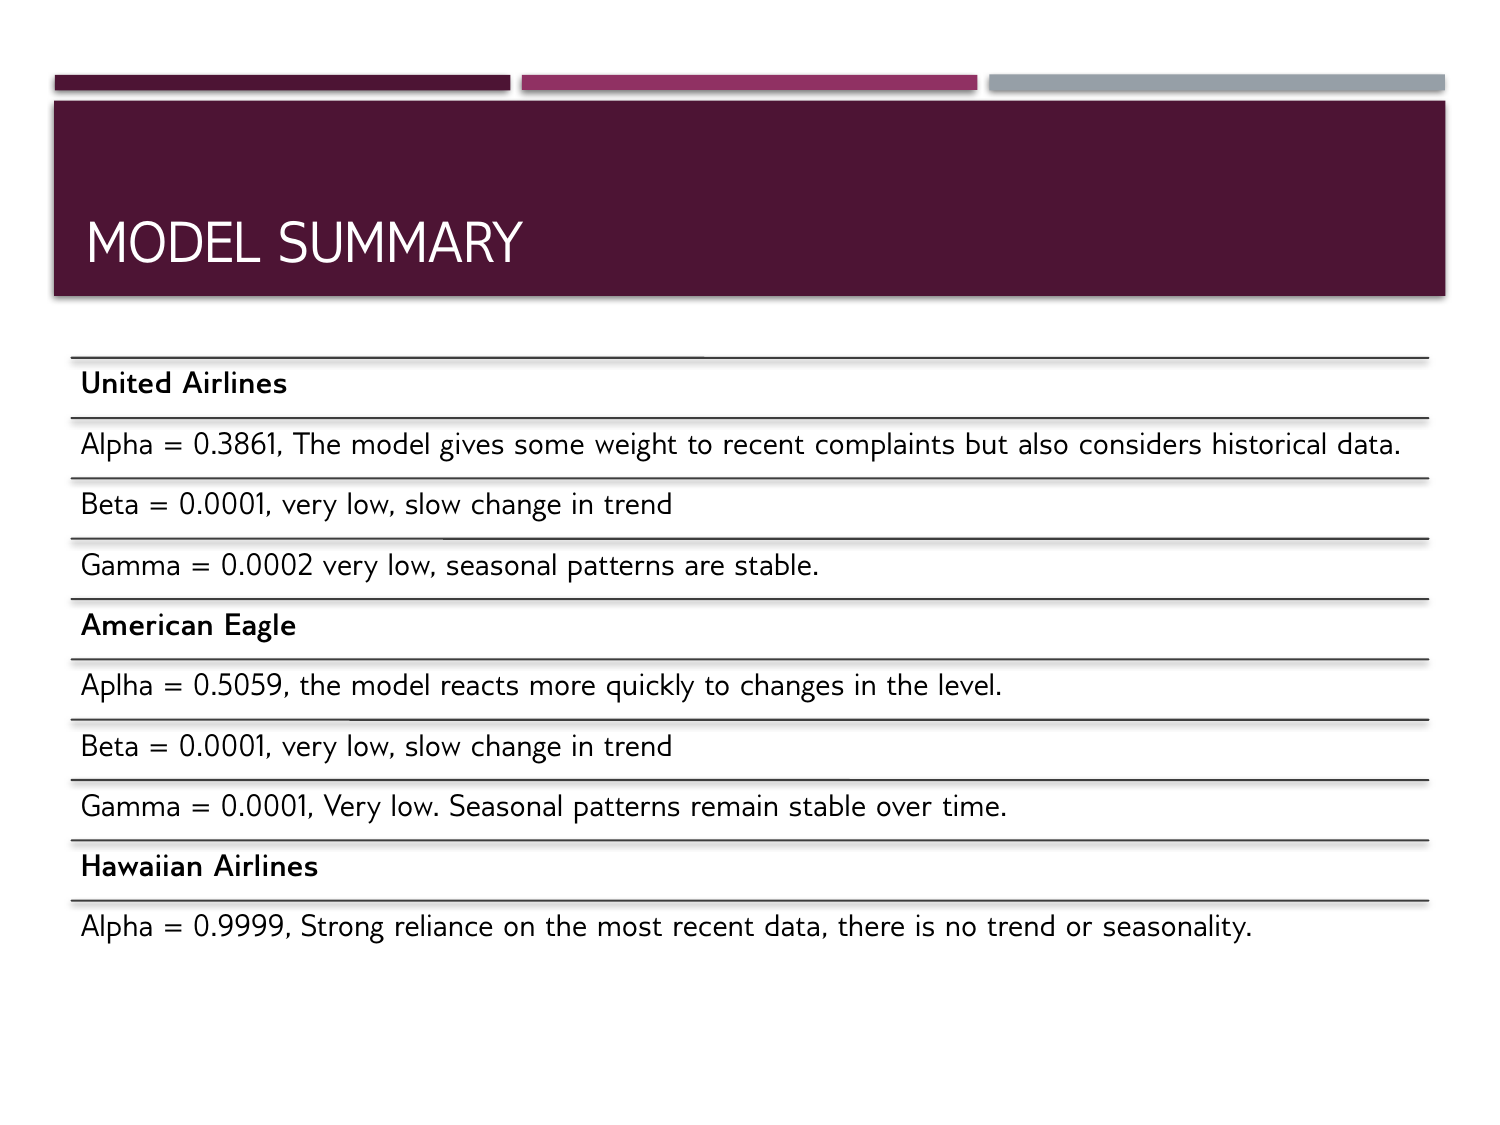

# Model Summary
United Airlines
Alpha = 0.3861, The model gives some weight to recent complaints but also considers historical data.
Beta = 0.0001, very low, slow change in trend
Gamma = 0.0002 very low, seasonal patterns are stable.
American Eagle
Aplha = 0.5059, the model reacts more quickly to changes in the level.
Beta = 0.0001, very low, slow change in trend
Gamma = 0.0001, Very low. Seasonal patterns remain stable over time.
Hawaiian Airlines
Alpha = 0.9999, Strong reliance on the most recent data, there is no trend or seasonality.